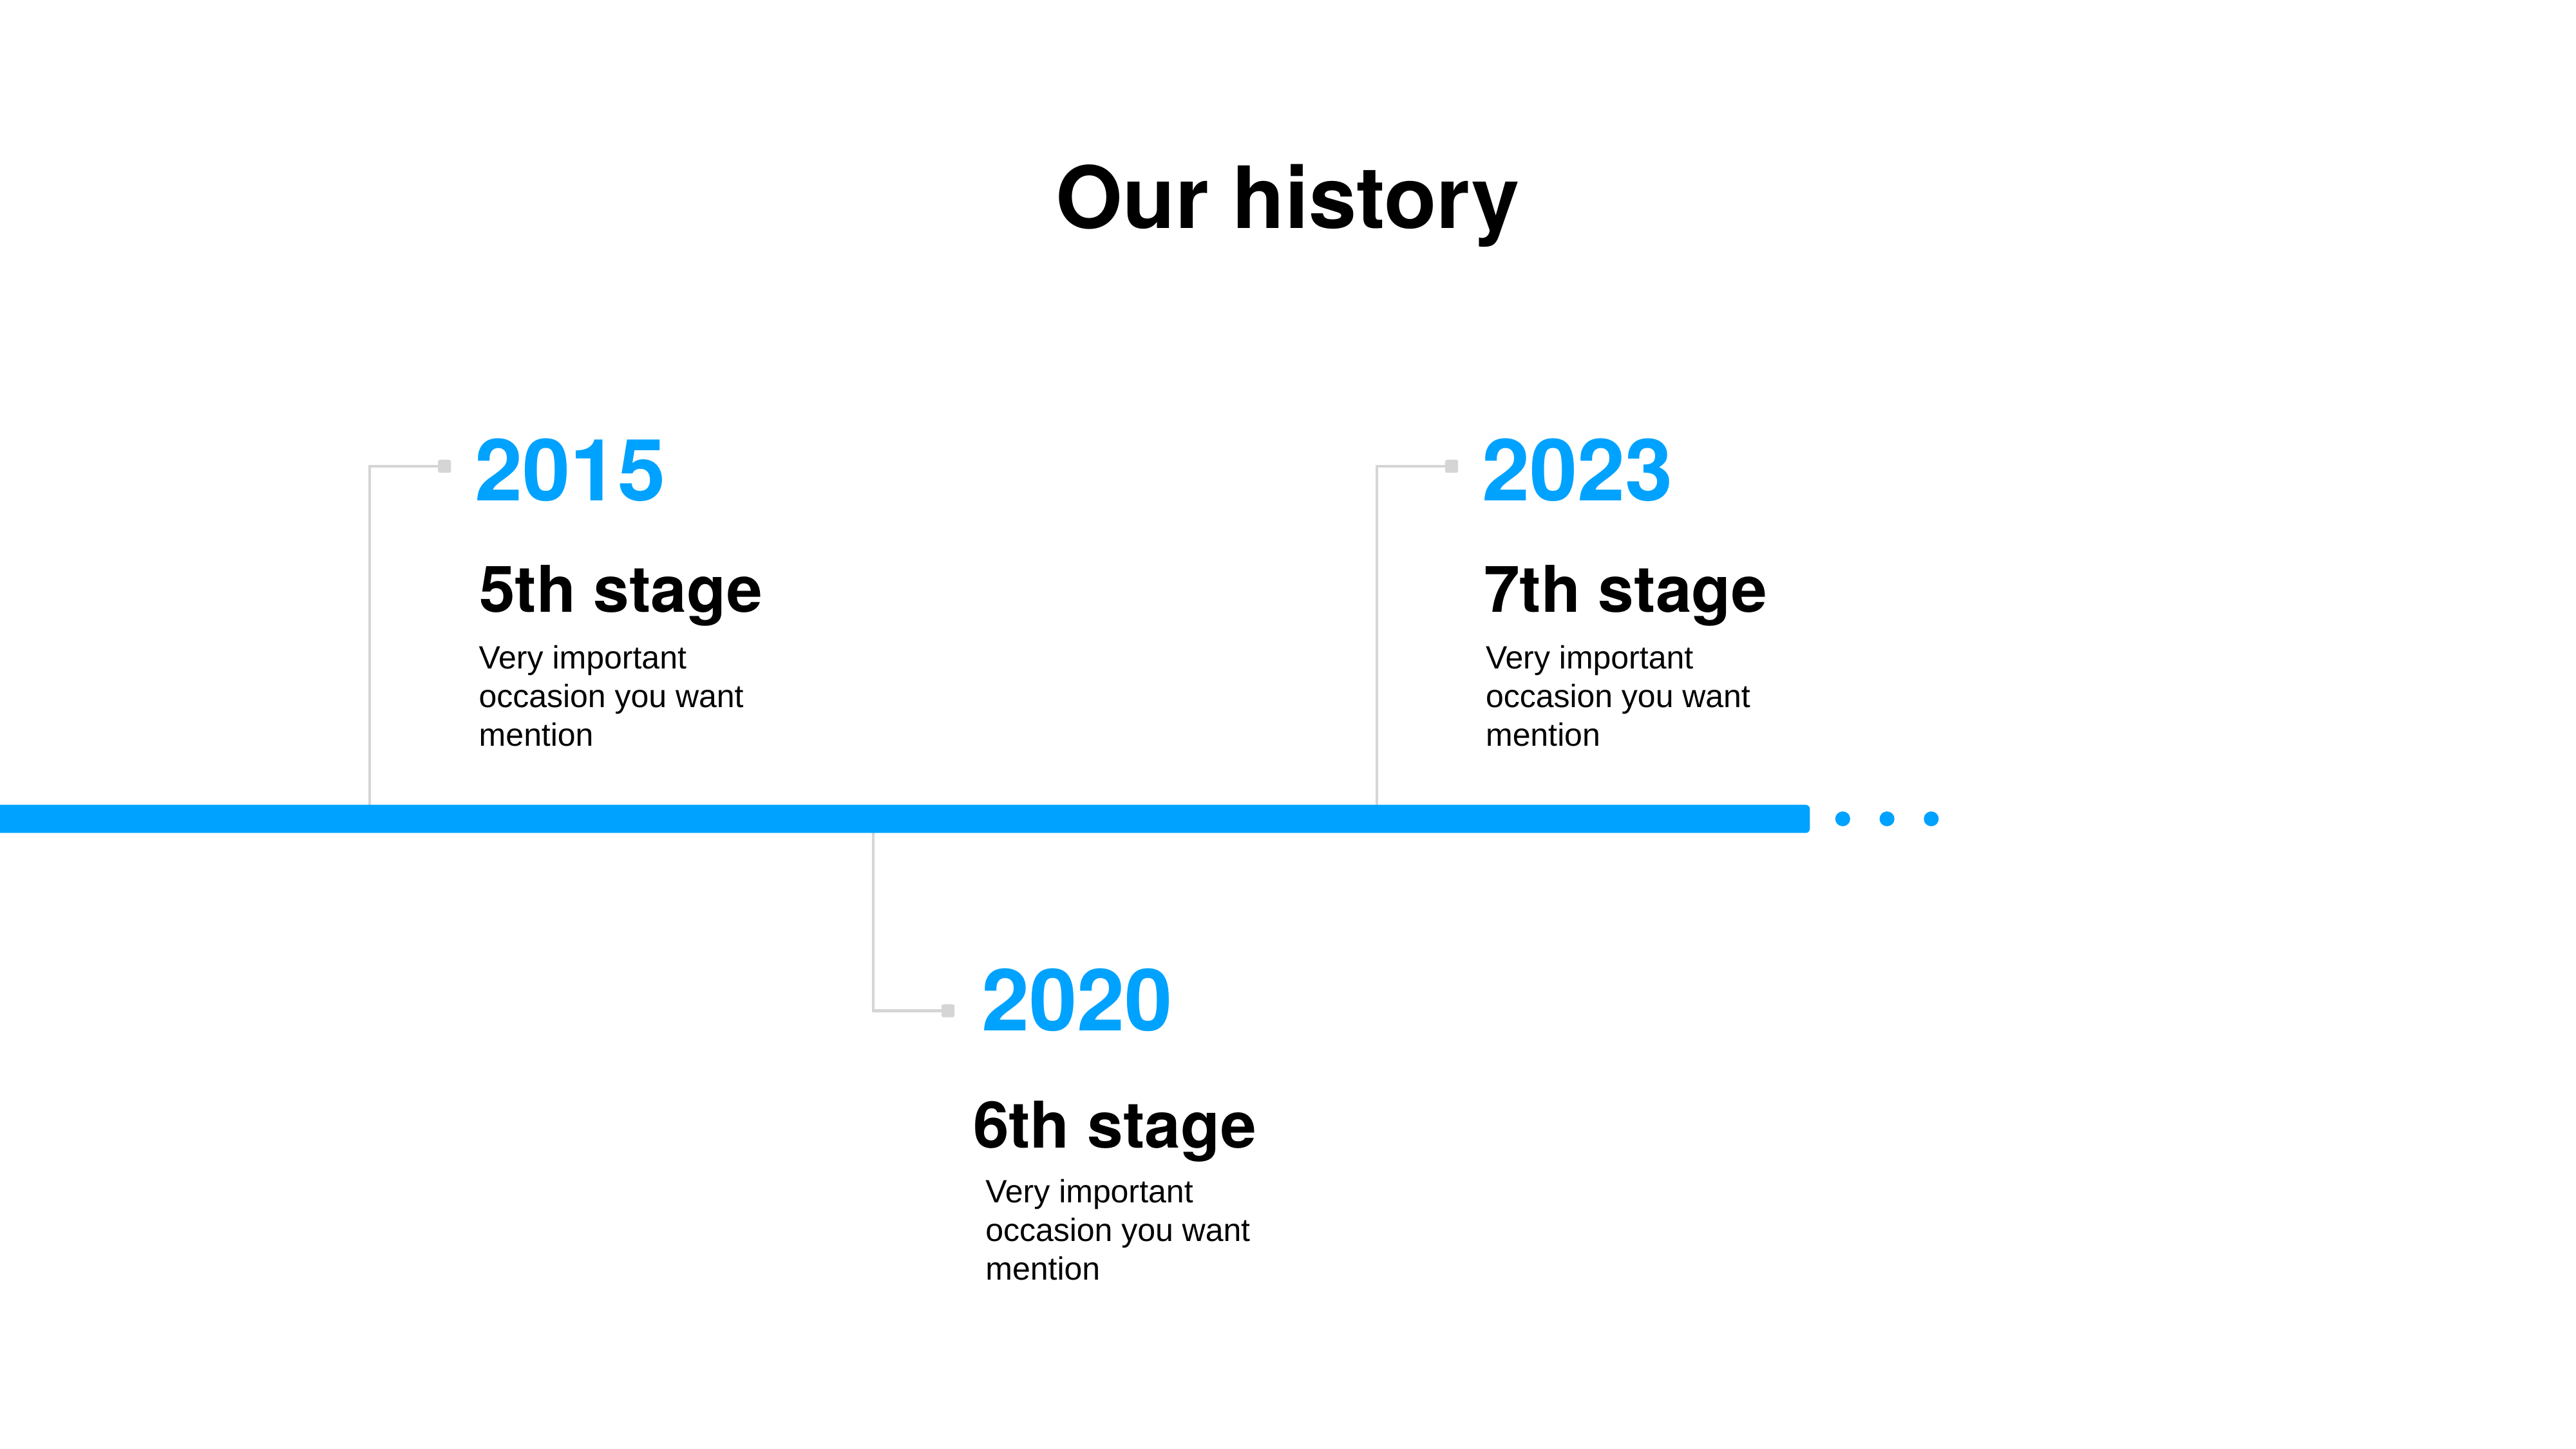

Our history
2015
2023

5th stage
7th stage
Very important occasion you want mention
Very important occasion you want mention

2020

6th stage
Very important occasion you want mention